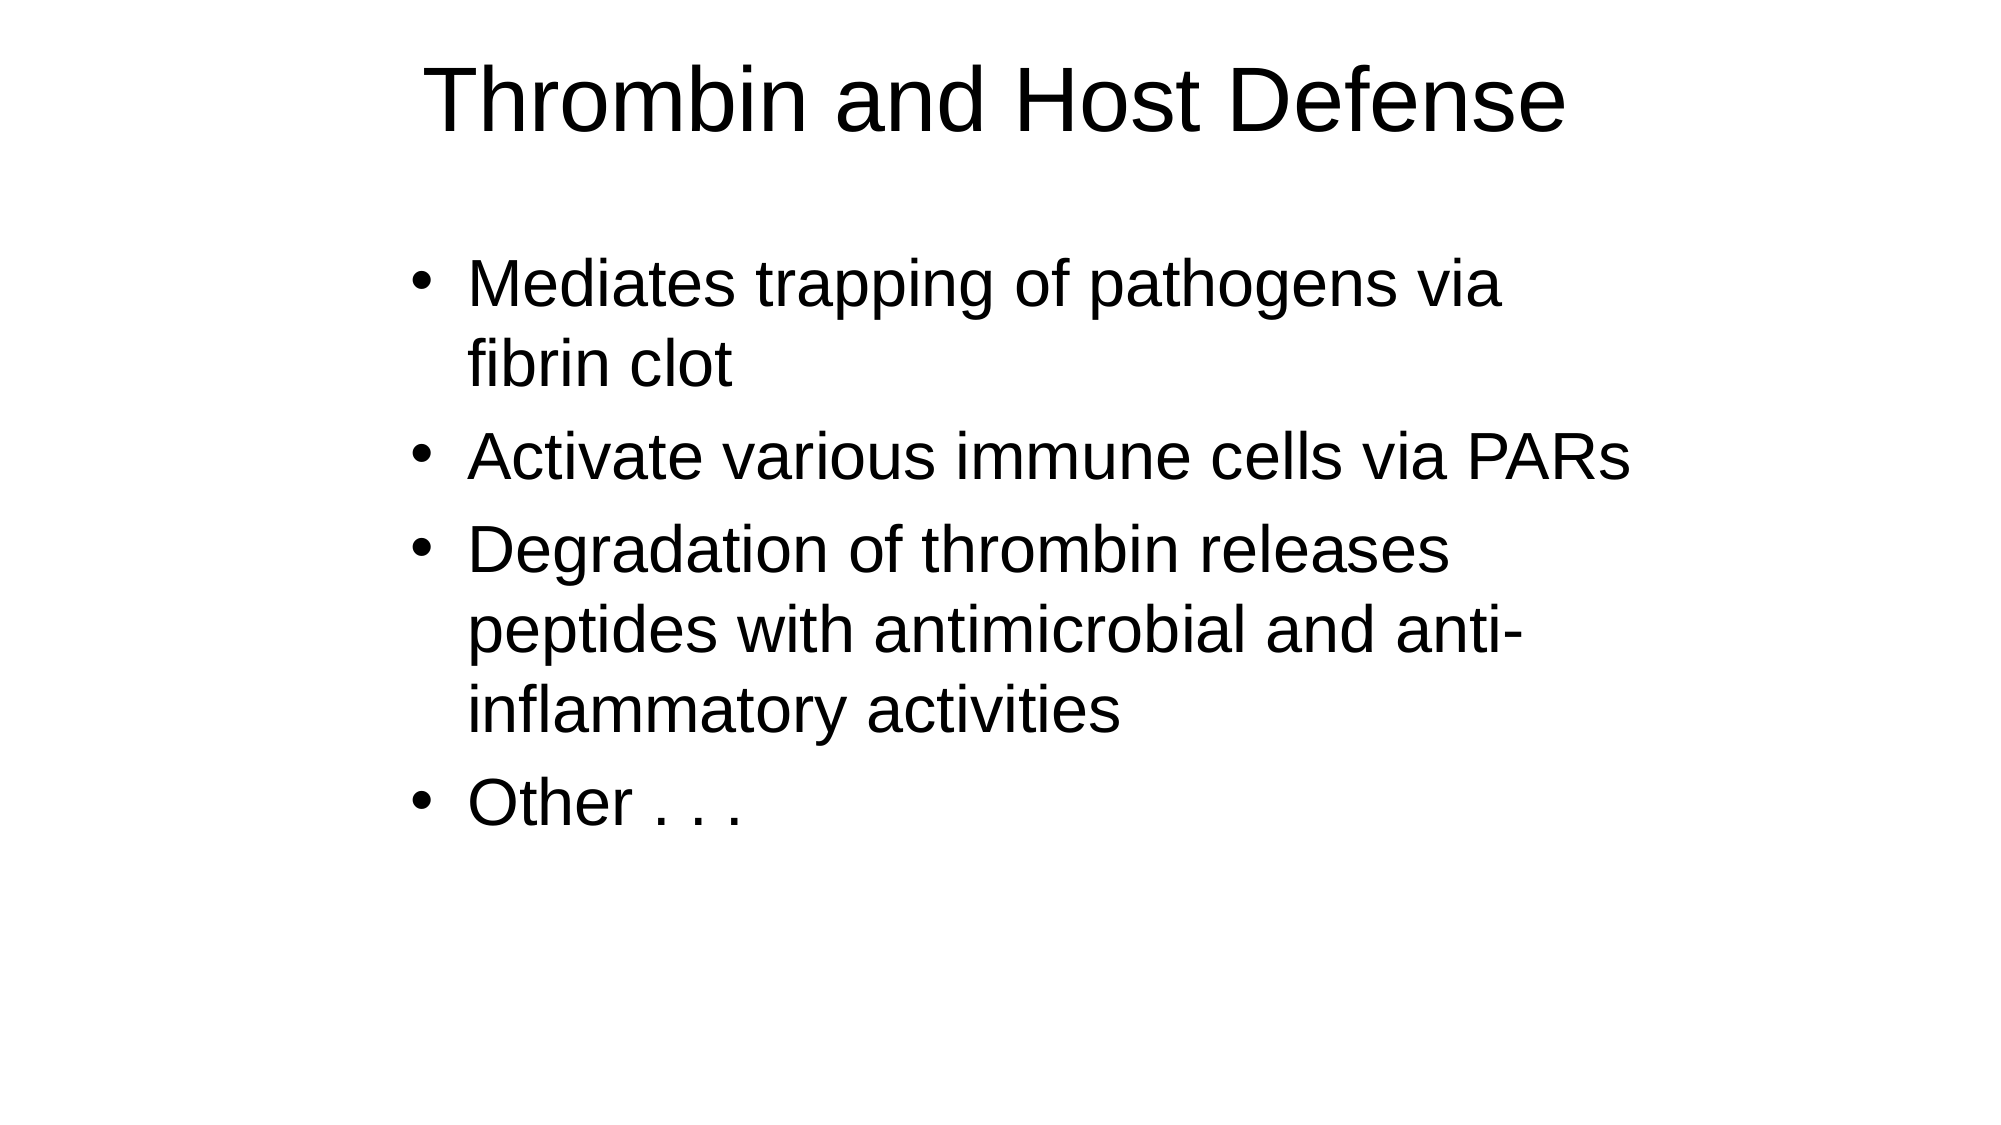

# Thrombin and Host Defense
Mediates trapping of pathogens via fibrin clot
Activate various immune cells via PARs
Degradation of thrombin releases peptides with antimicrobial and anti-inflammatory activities
Other . . .